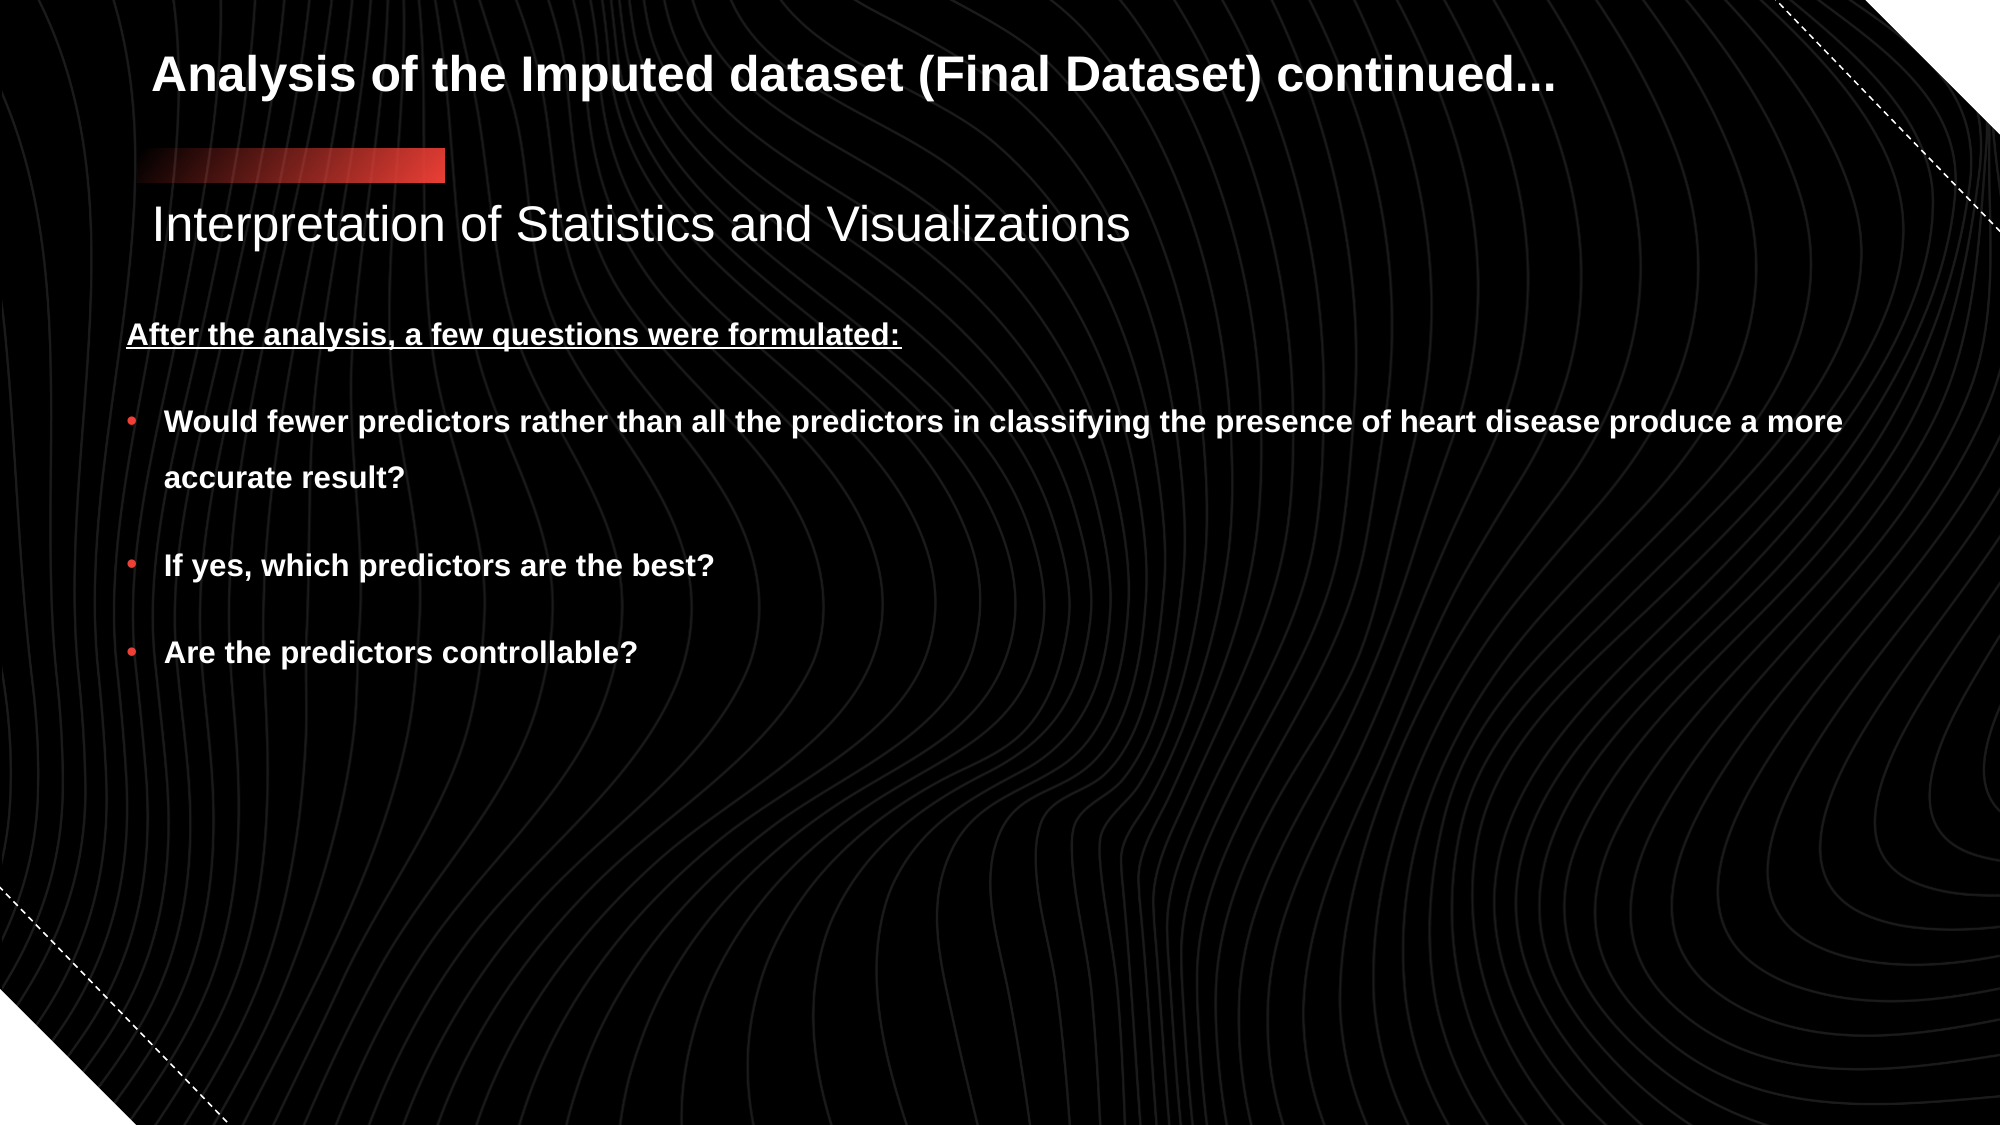

# Analysis of the Imputed dataset (Final Dataset) continued...
Interpretation of Statistics and Visualizations
After the analysis, a few questions were formulated:
Would fewer predictors rather than all the predictors in classifying the presence of heart disease produce a more accurate result?
If yes, which predictors are the best?
Are the predictors controllable?